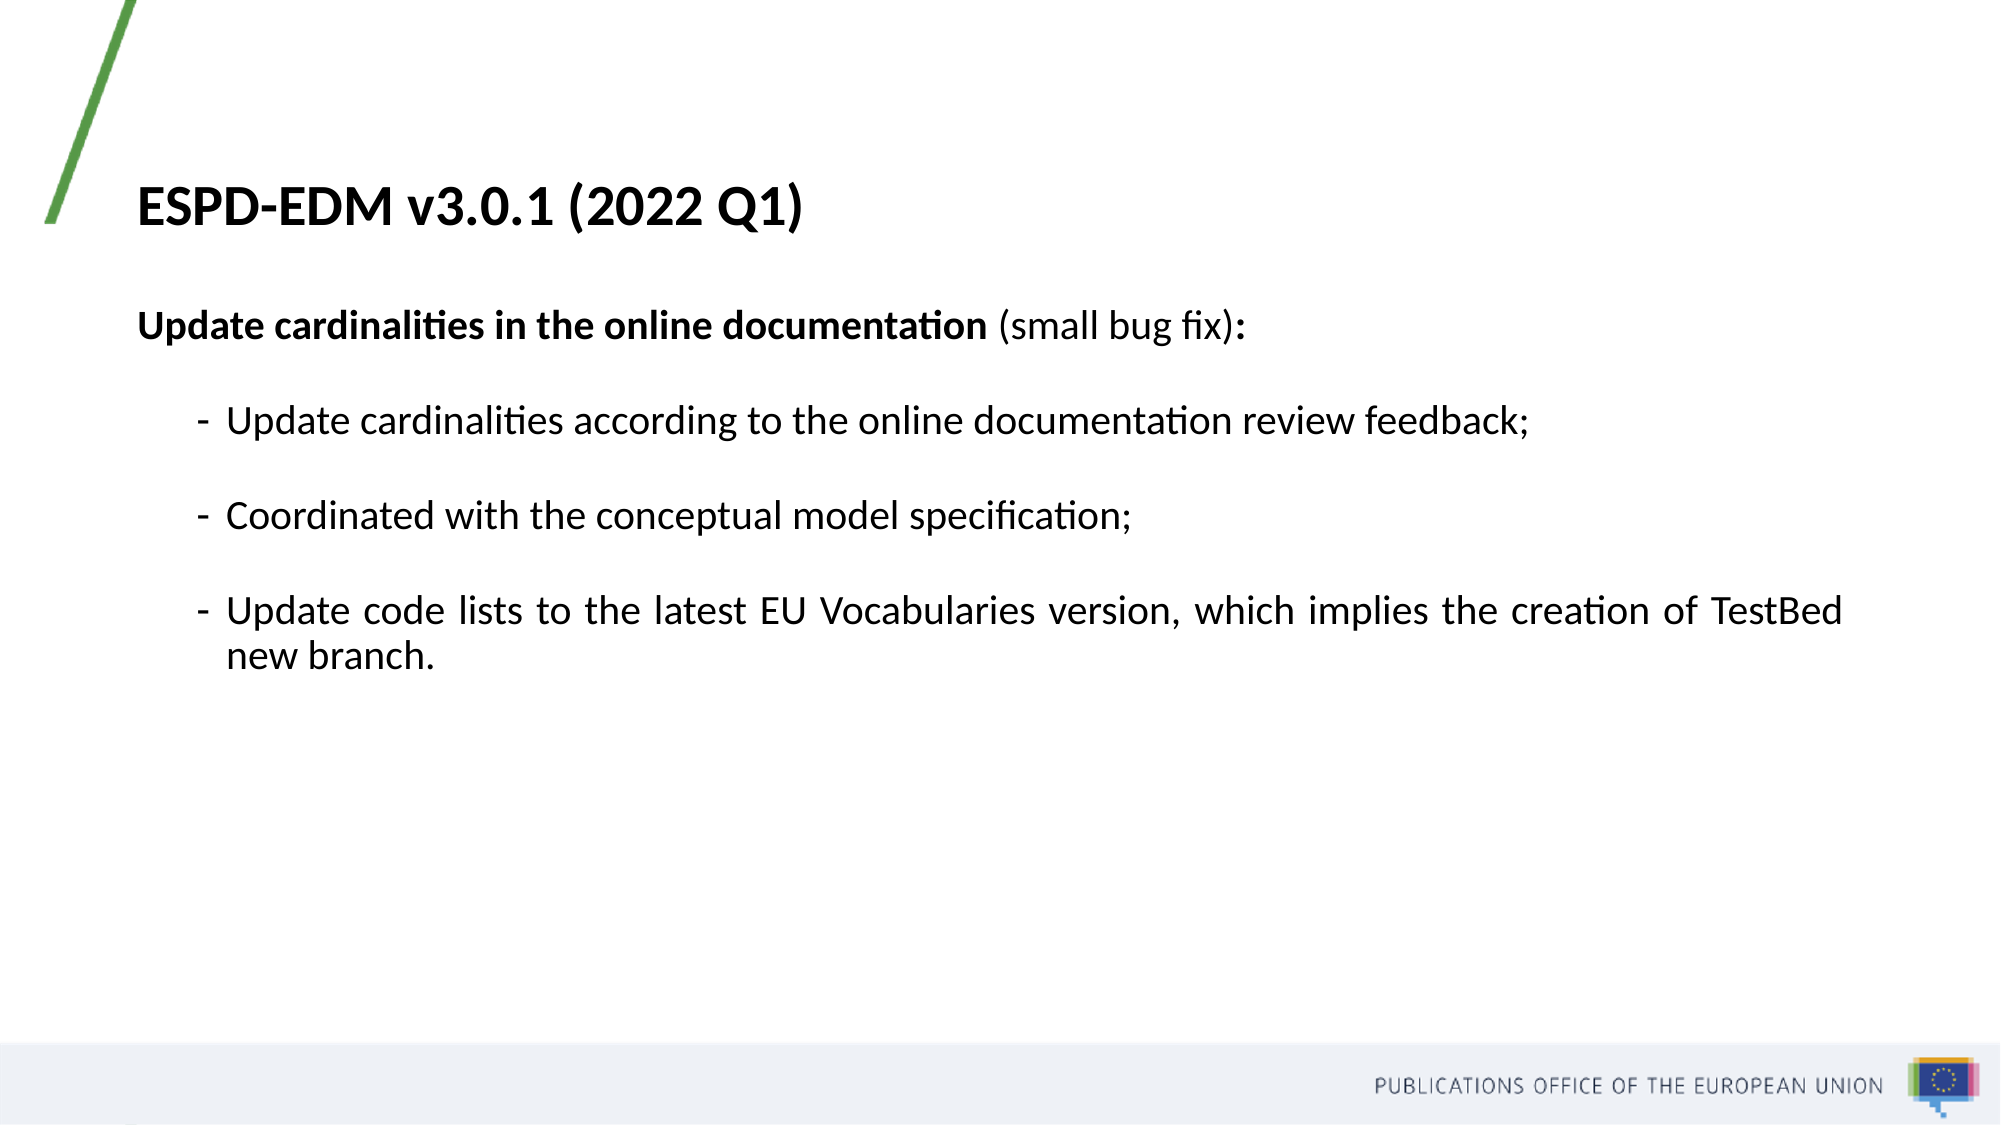

# ESPD-EDM v3.0.1 (2022 Q1)
Update cardinalities in the online documentation (small bug fix):
Update cardinalities according to the online documentation review feedback;
Coordinated with the conceptual model specification;
Update code lists to the latest EU Vocabularies version, which implies the creation of TestBed new branch.